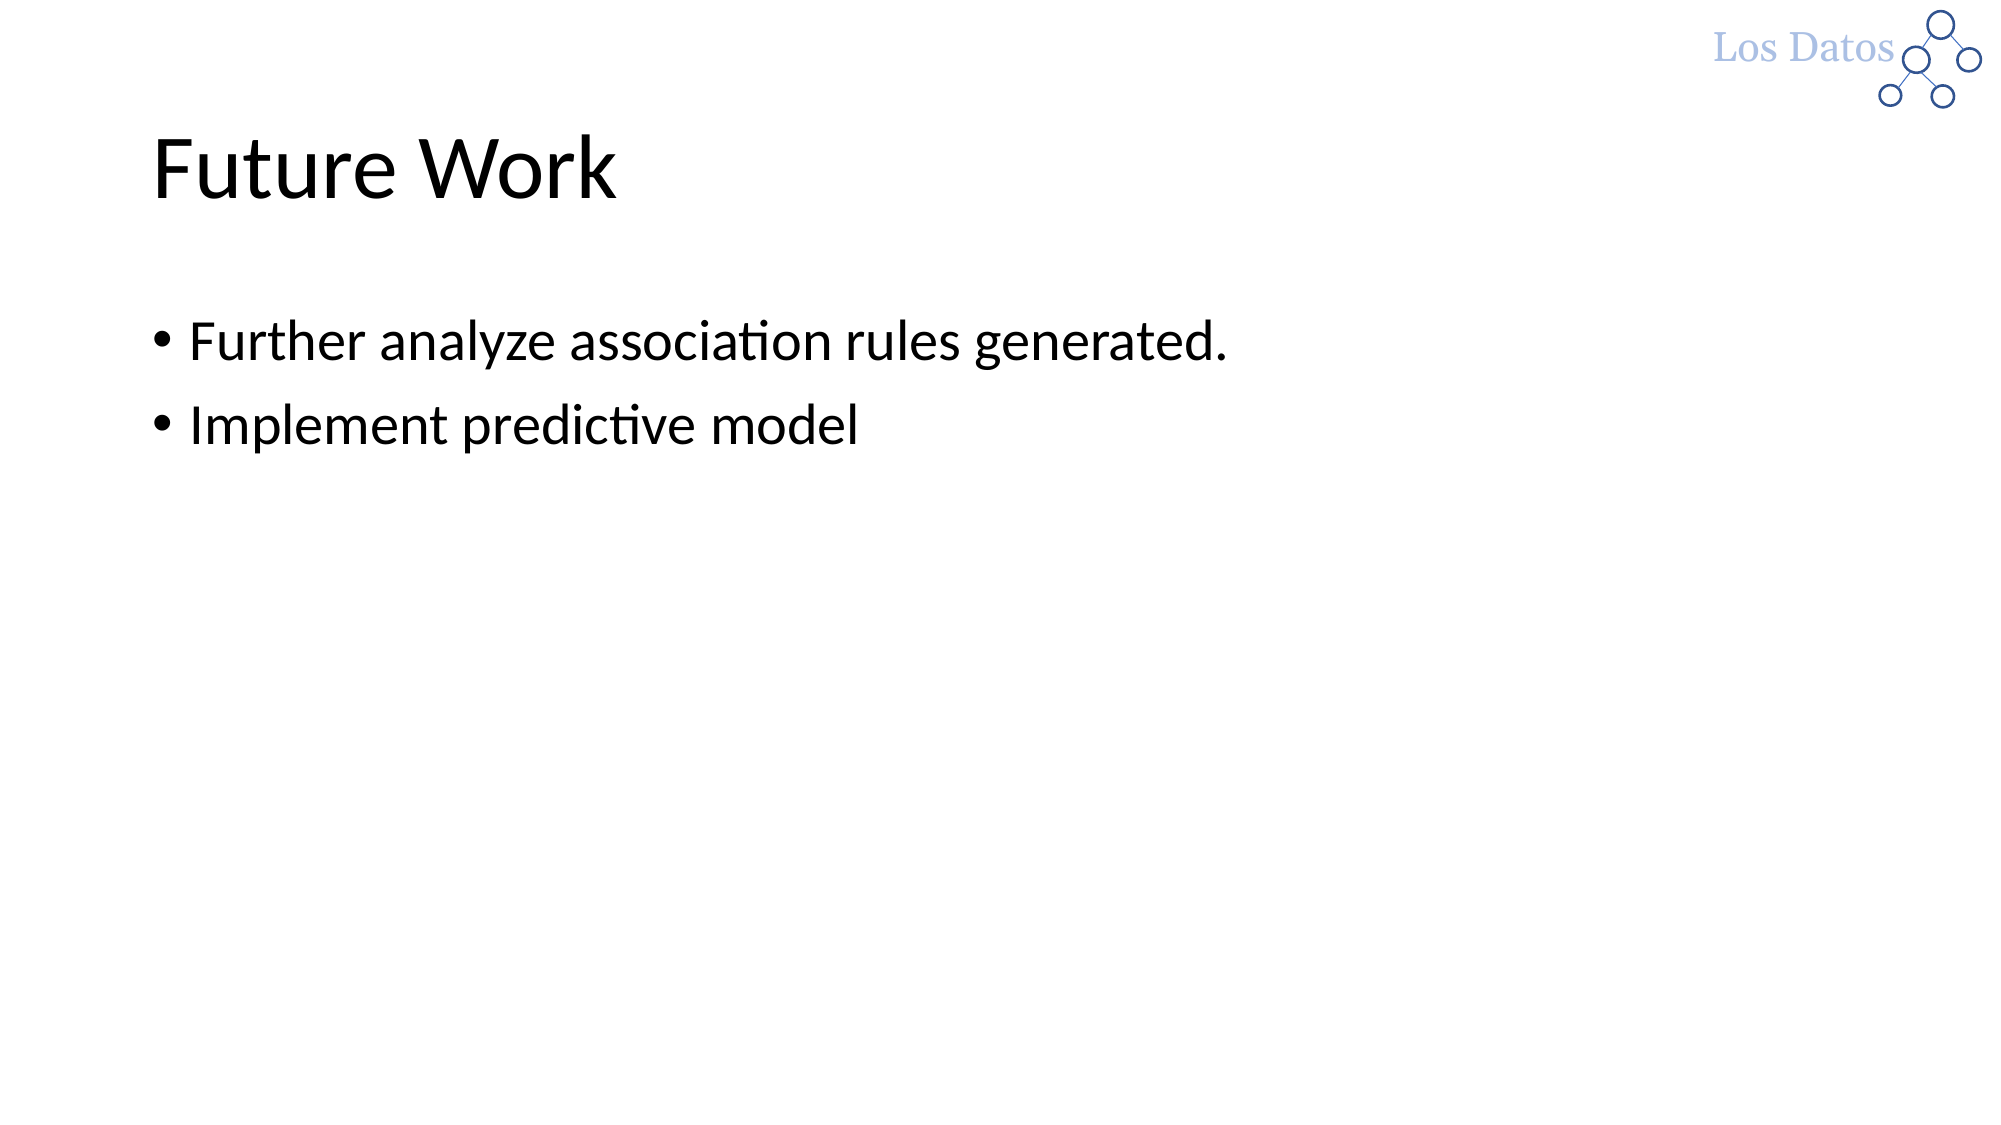

# Future Work
Further analyze association rules generated.
Implement predictive model